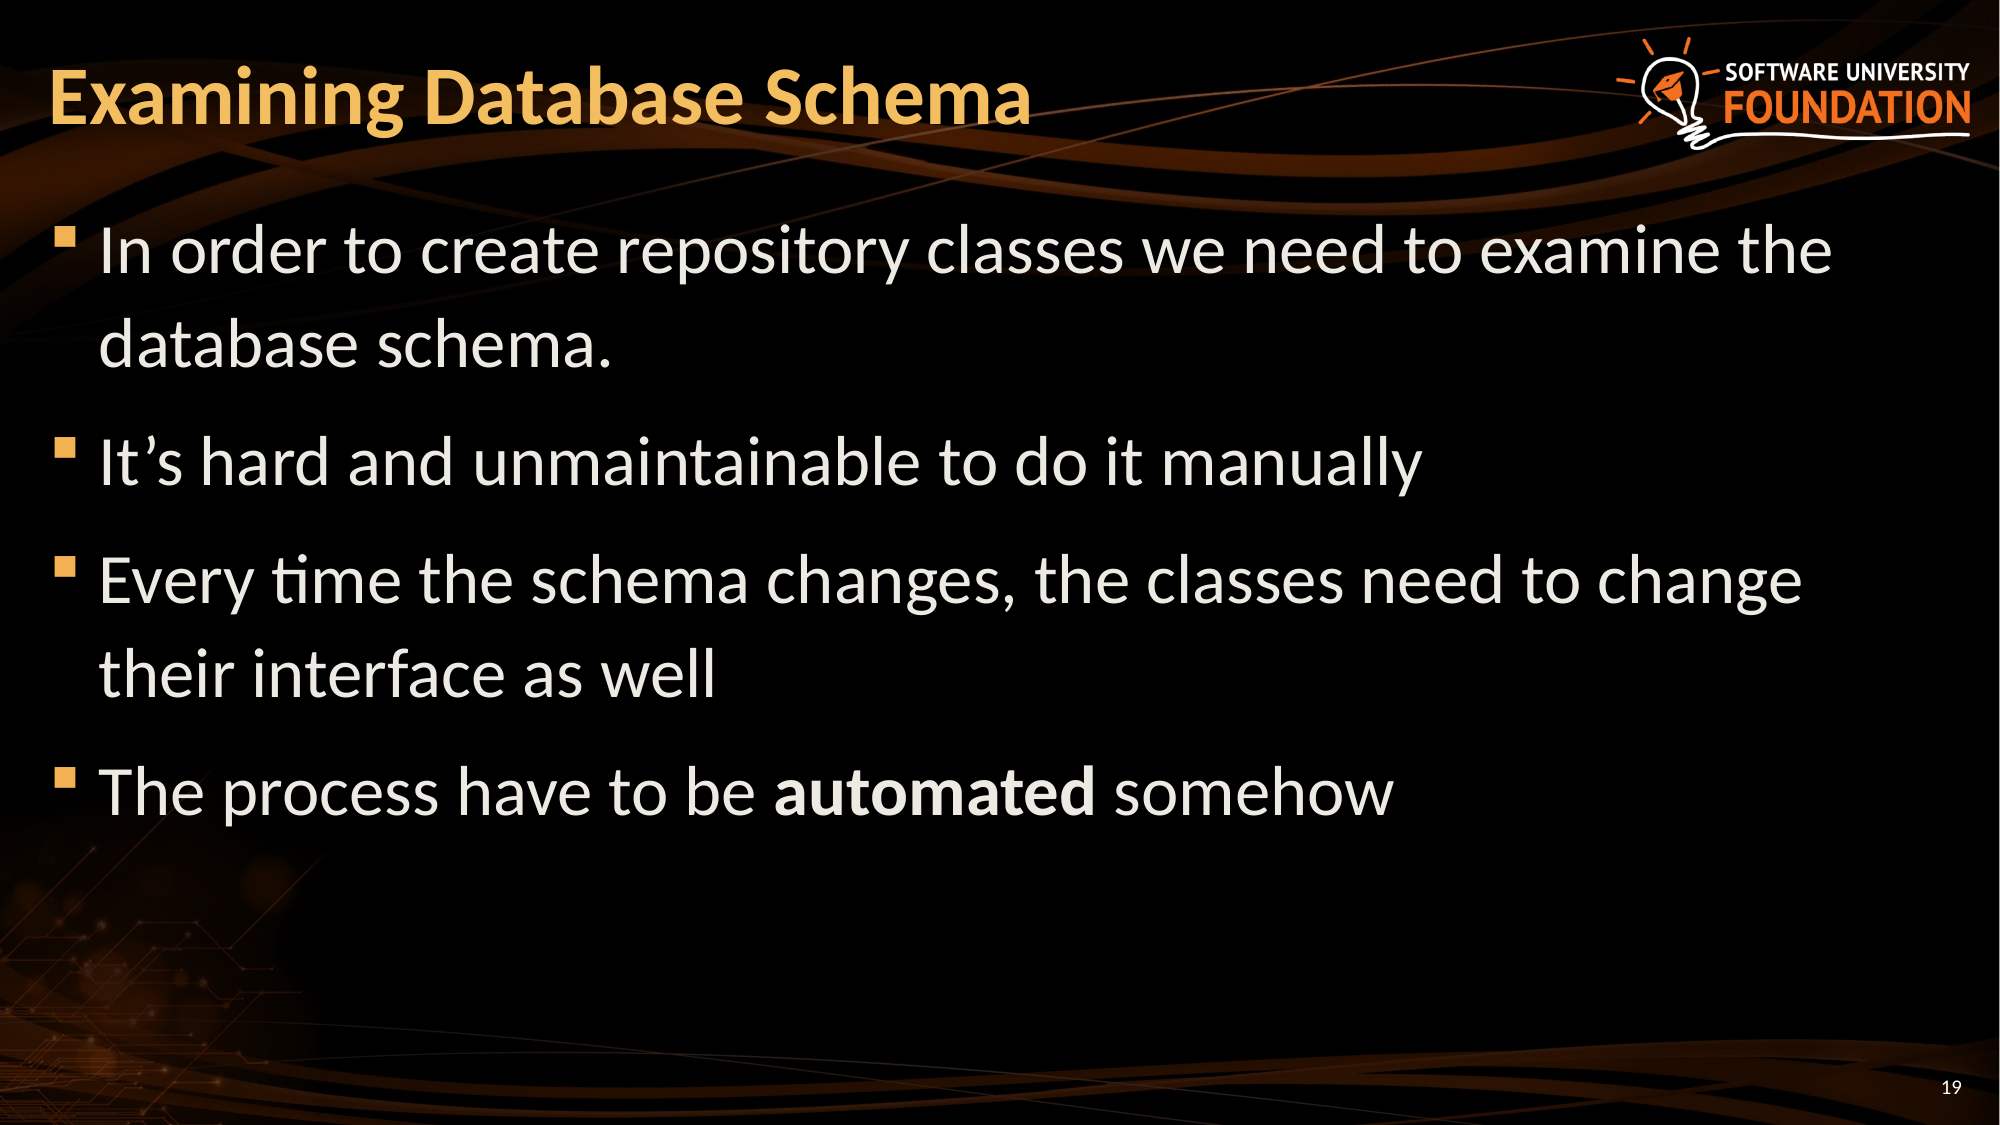

# Examining Database Schema
In order to create repository classes we need to examine the database schema.
It’s hard and unmaintainable to do it manually
Every time the schema changes, the classes need to change their interface as well
The process have to be automated somehow
19